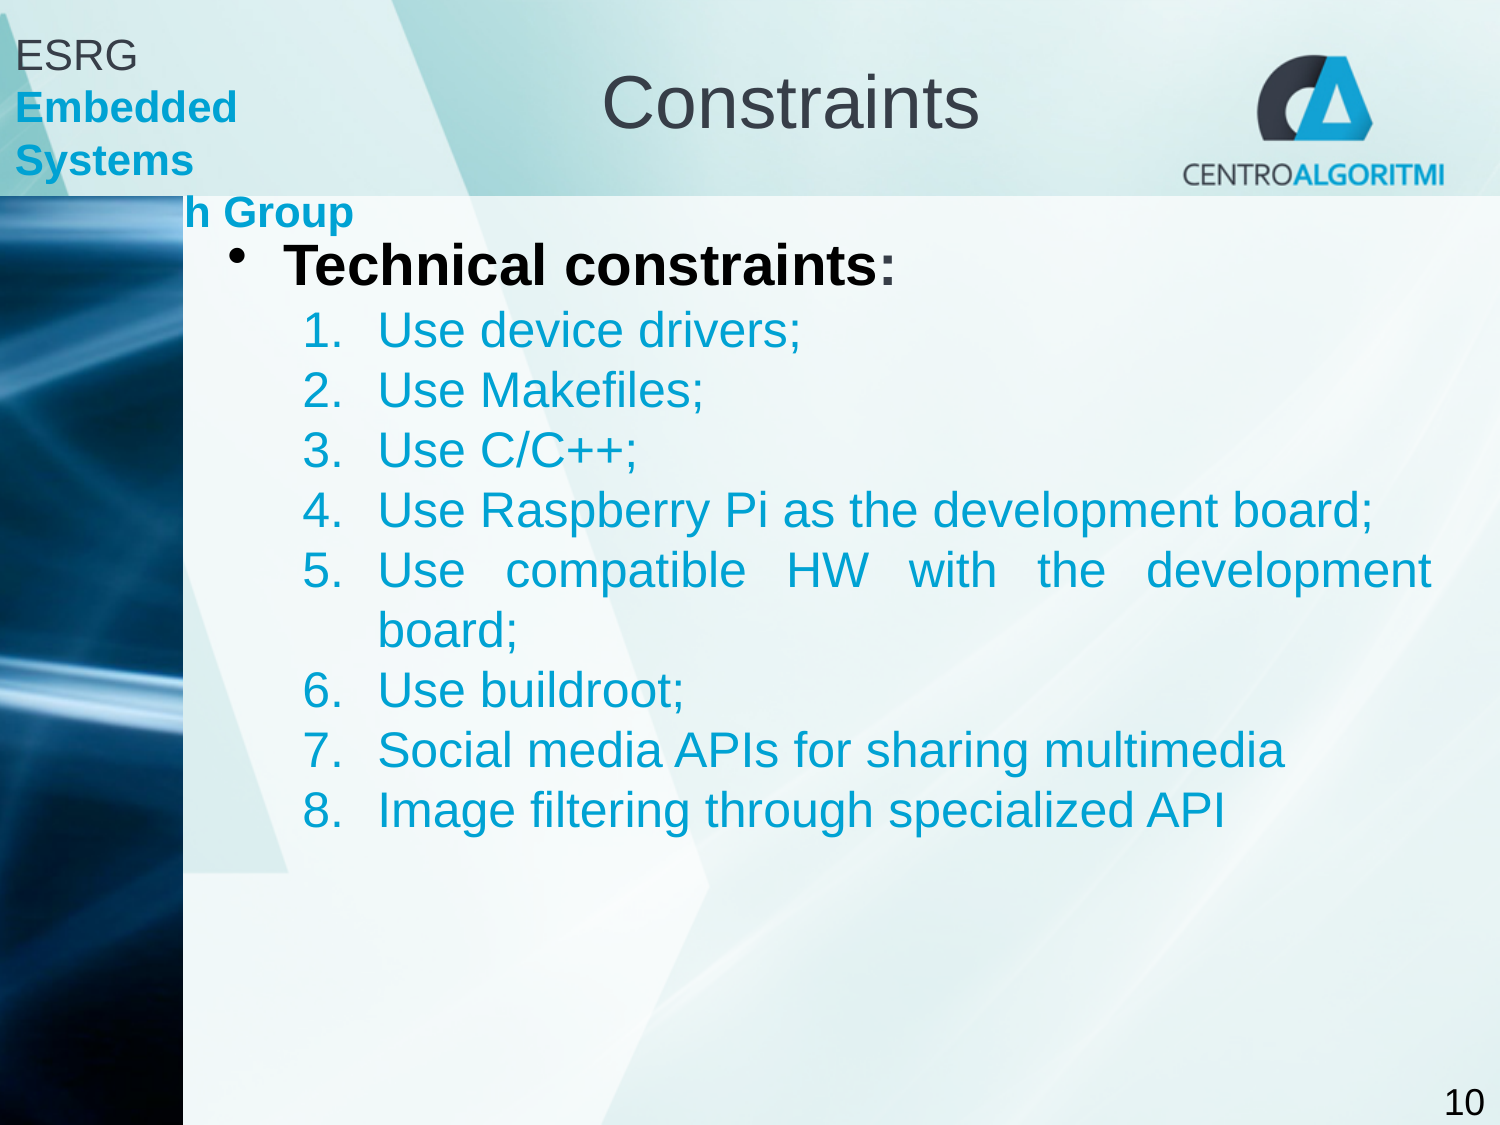

# Constraints
Technical constraints:
Use device drivers;
Use Makefiles;
Use C/C++;
Use Raspberry Pi as the development board;
Use compatible HW with the development board;
Use buildroot;
Social media APIs for sharing multimedia
Image filtering through specialized API

10